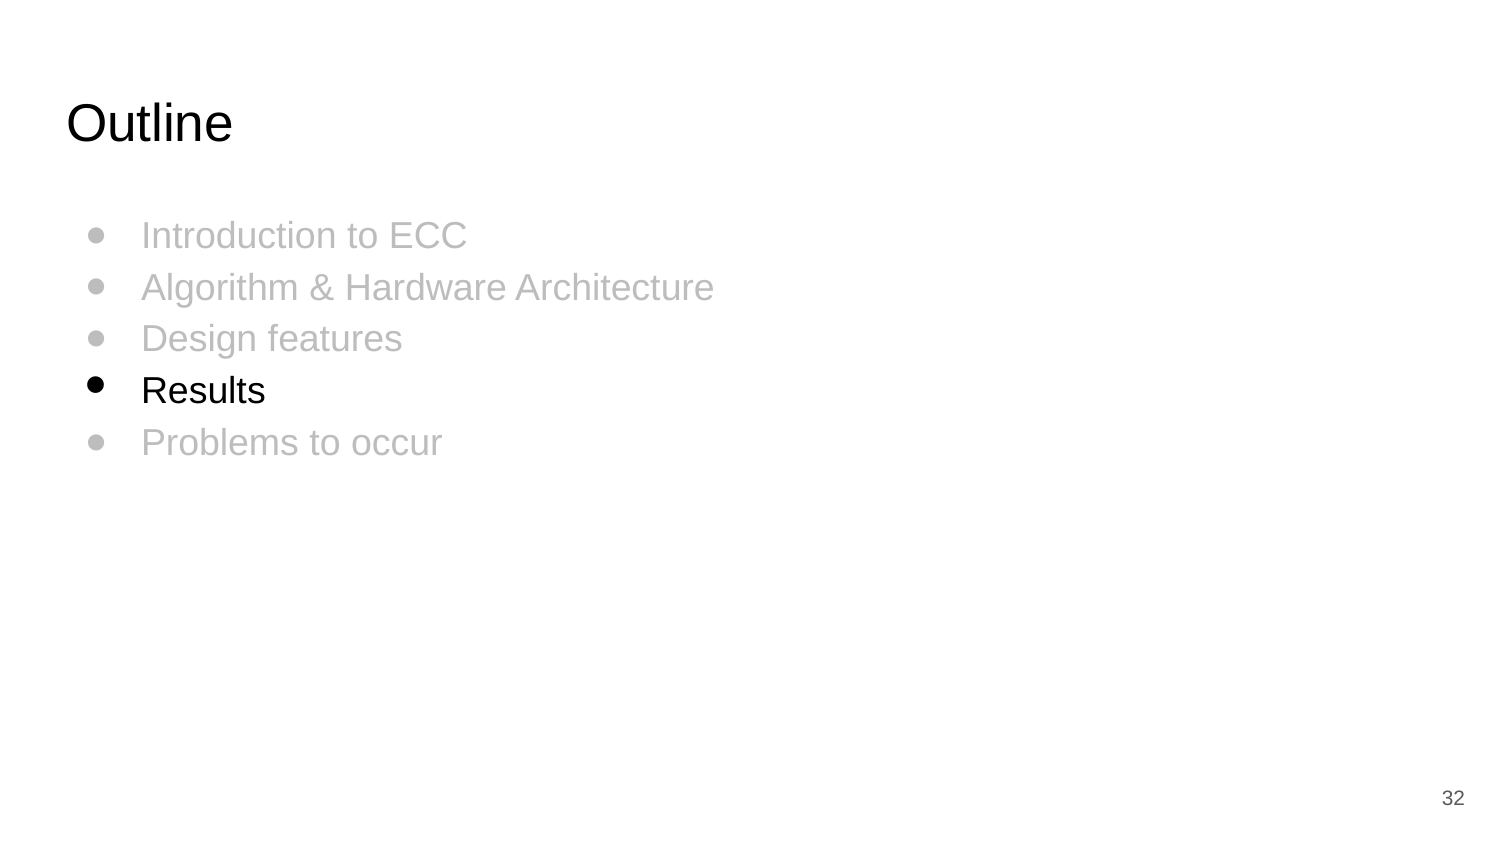

# Outline
Introduction to ECC
Algorithm & Hardware Architecture
Design features
Results
Problems to occur

32